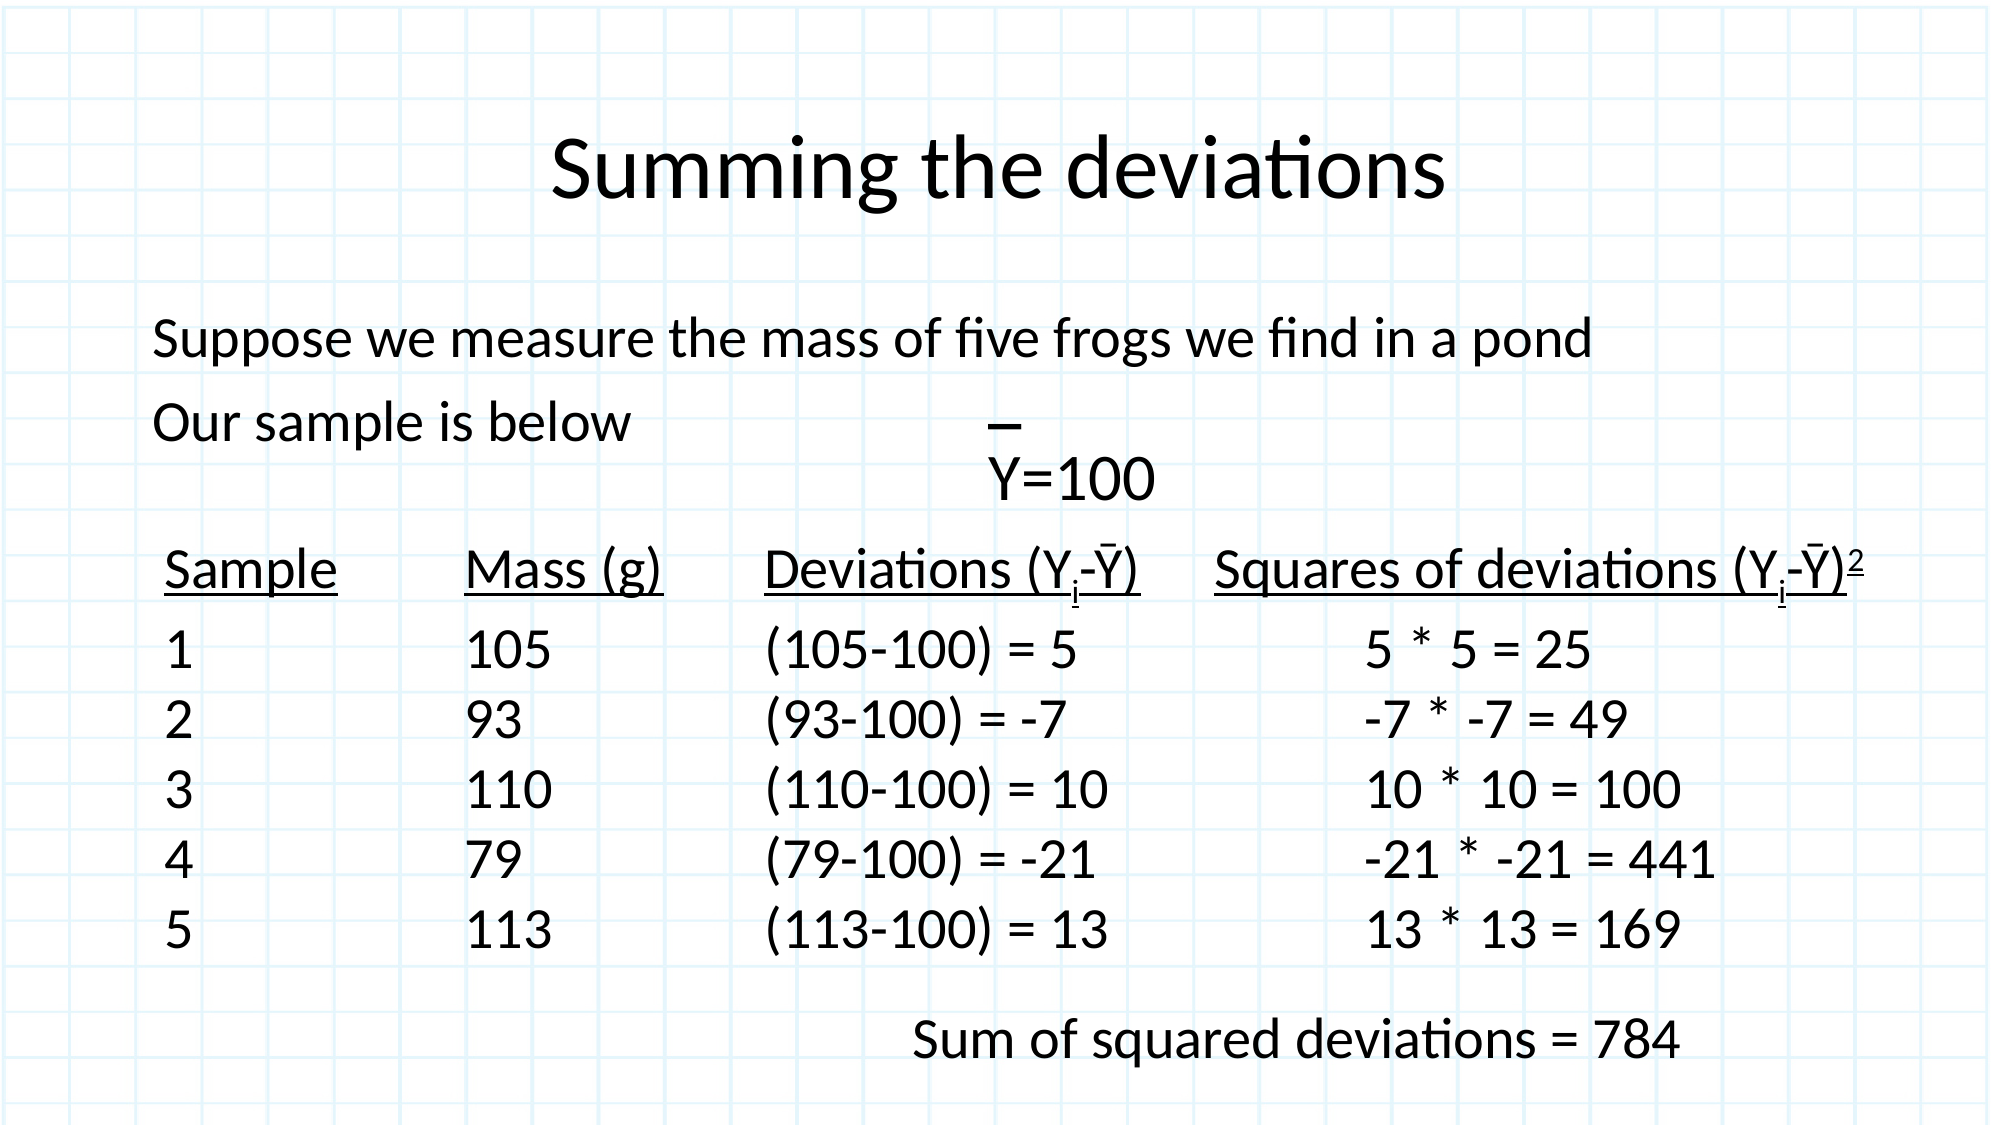

# Summing the deviations
Suppose we measure the mass of five frogs we find in a pond
Our sample is below
_
Y=100
Sample	Mass (g)	Deviations (Yi-Ȳ)	Squares of deviations (Yi-Ȳ)2
1		105		(105-100) = 5		5 * 5 = 25
2		93		(93-100) = -7		-7 * -7 = 49
3		110		(110-100) = 10		10 * 10 = 100
4		79		(79-100) = -21		-21 * -21 = 441
5		113		(113-100) = 13		13 * 13 = 169
Sum of squared deviations = 784